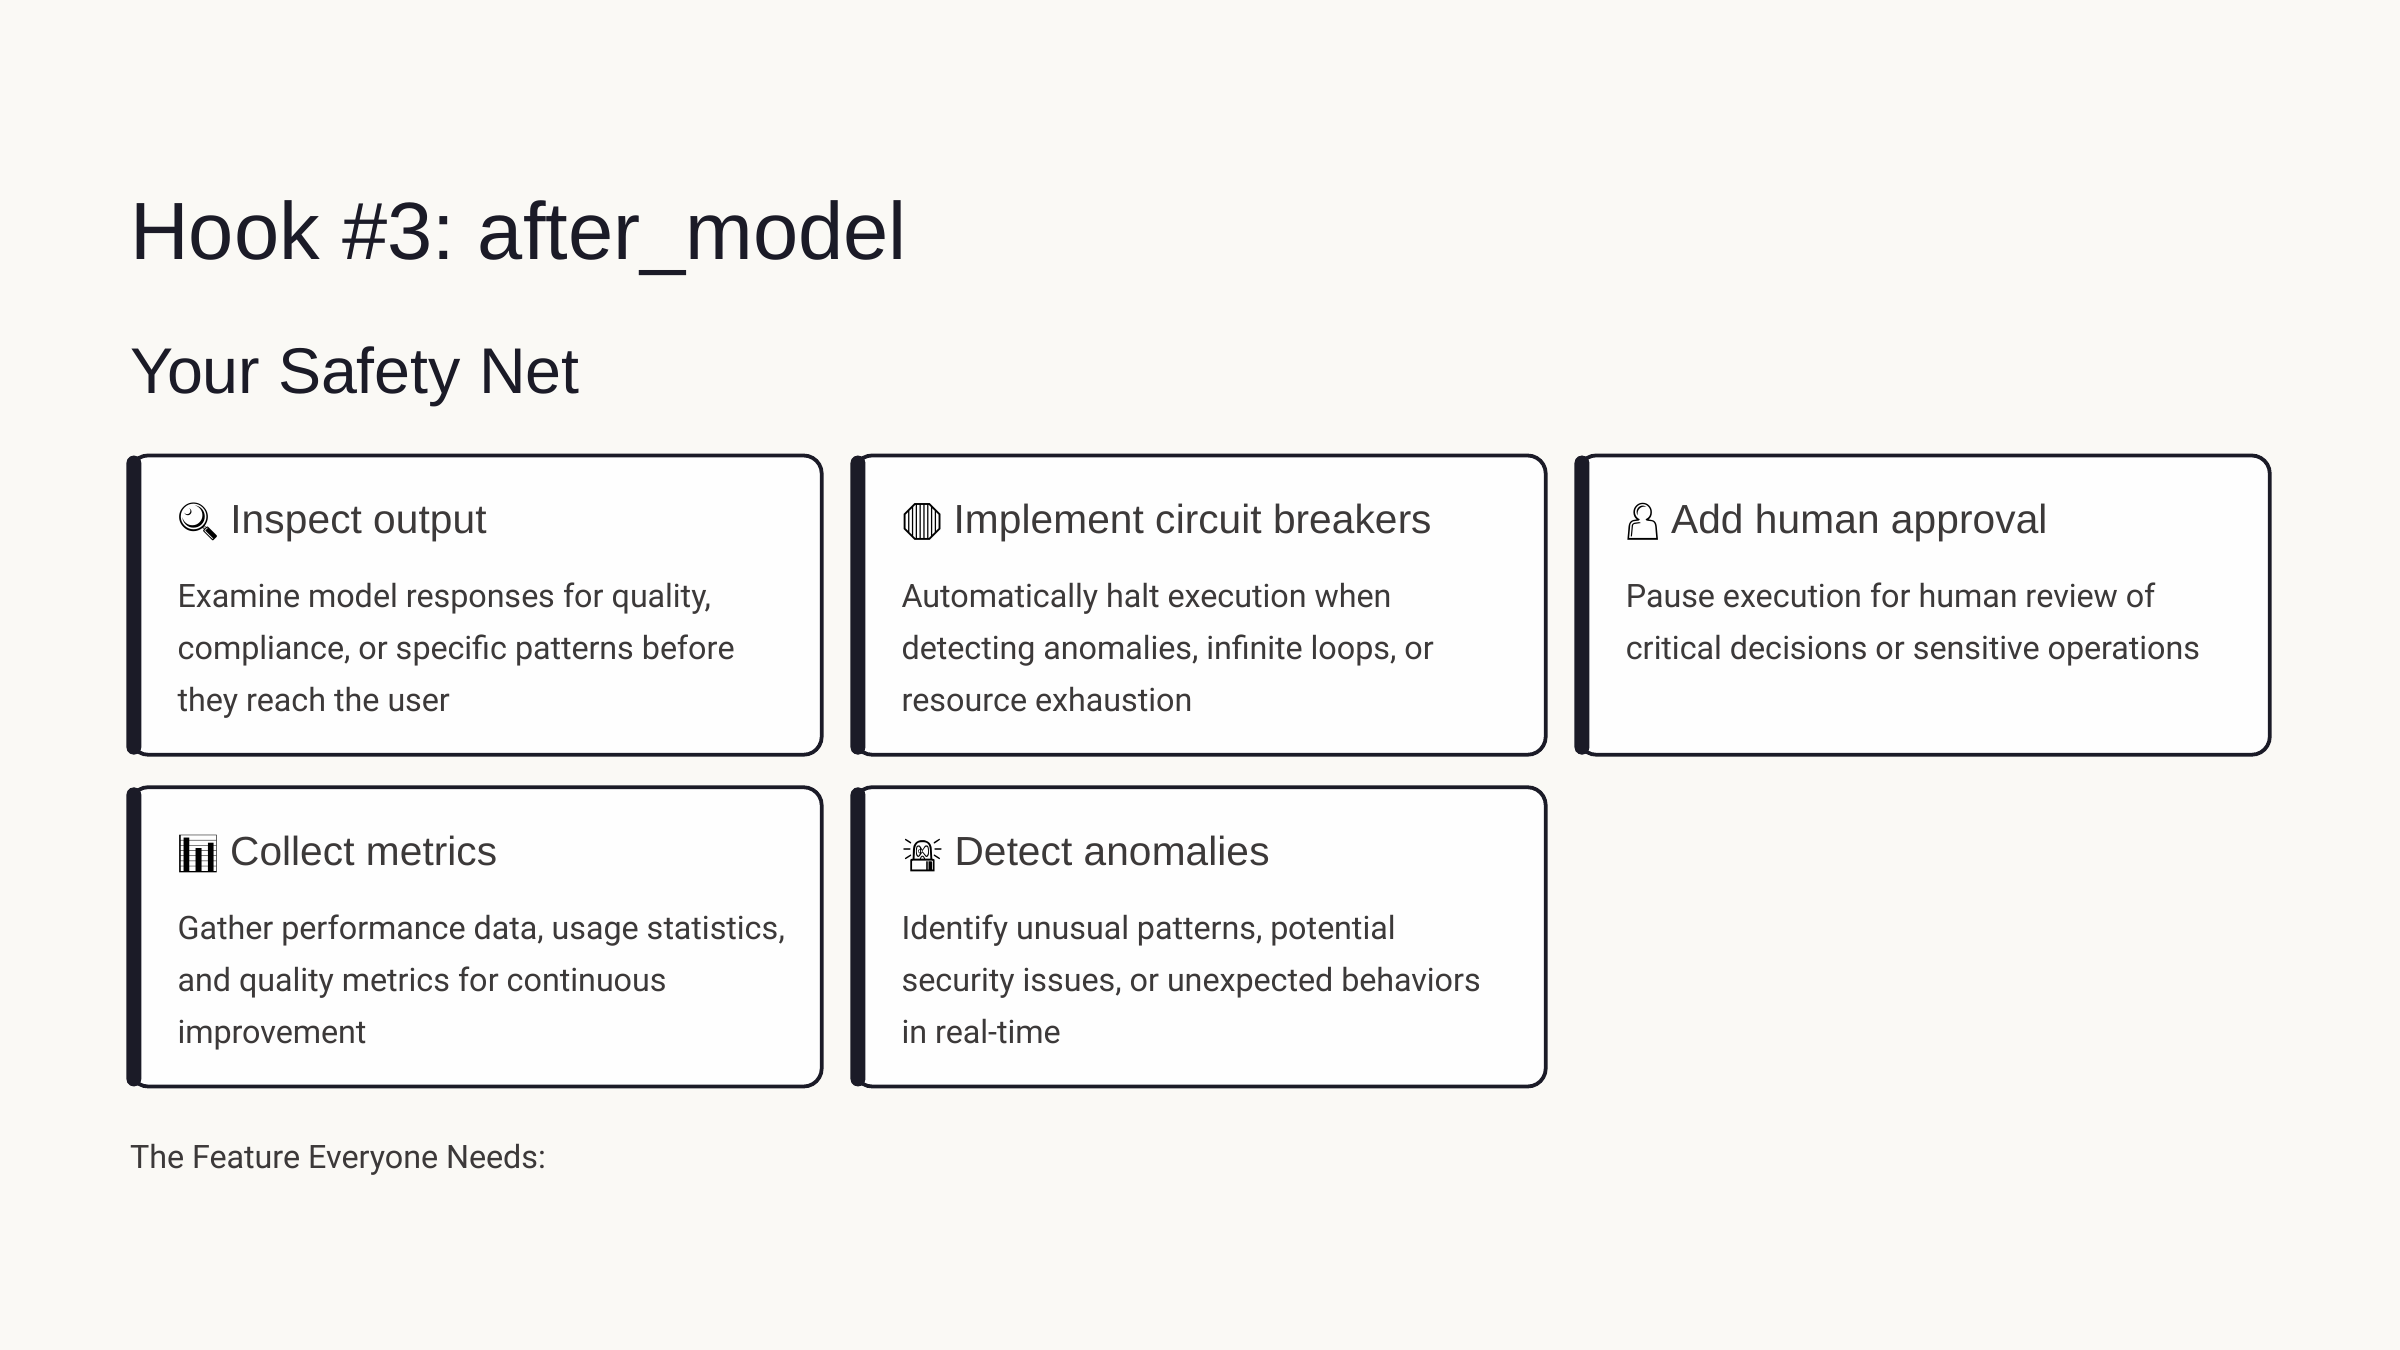

Hook #3: after_model
Your Safety Net

🔍 Inspect output
🛑 Implement circuit breakers
👤 Add human approval
Examine model responses for quality, compliance, or specific patterns before they reach the user
Automatically halt execution when detecting anomalies, infinite loops, or resource exhaustion
Pause execution for human review of critical decisions or sensitive operations

📊 Collect metrics
🚨 Detect anomalies
Gather performance data, usage statistics, and quality metrics for continuous improvement
Identify unusual patterns, potential security issues, or unexpected behaviors in real-time
The Feature Everyone Needs: